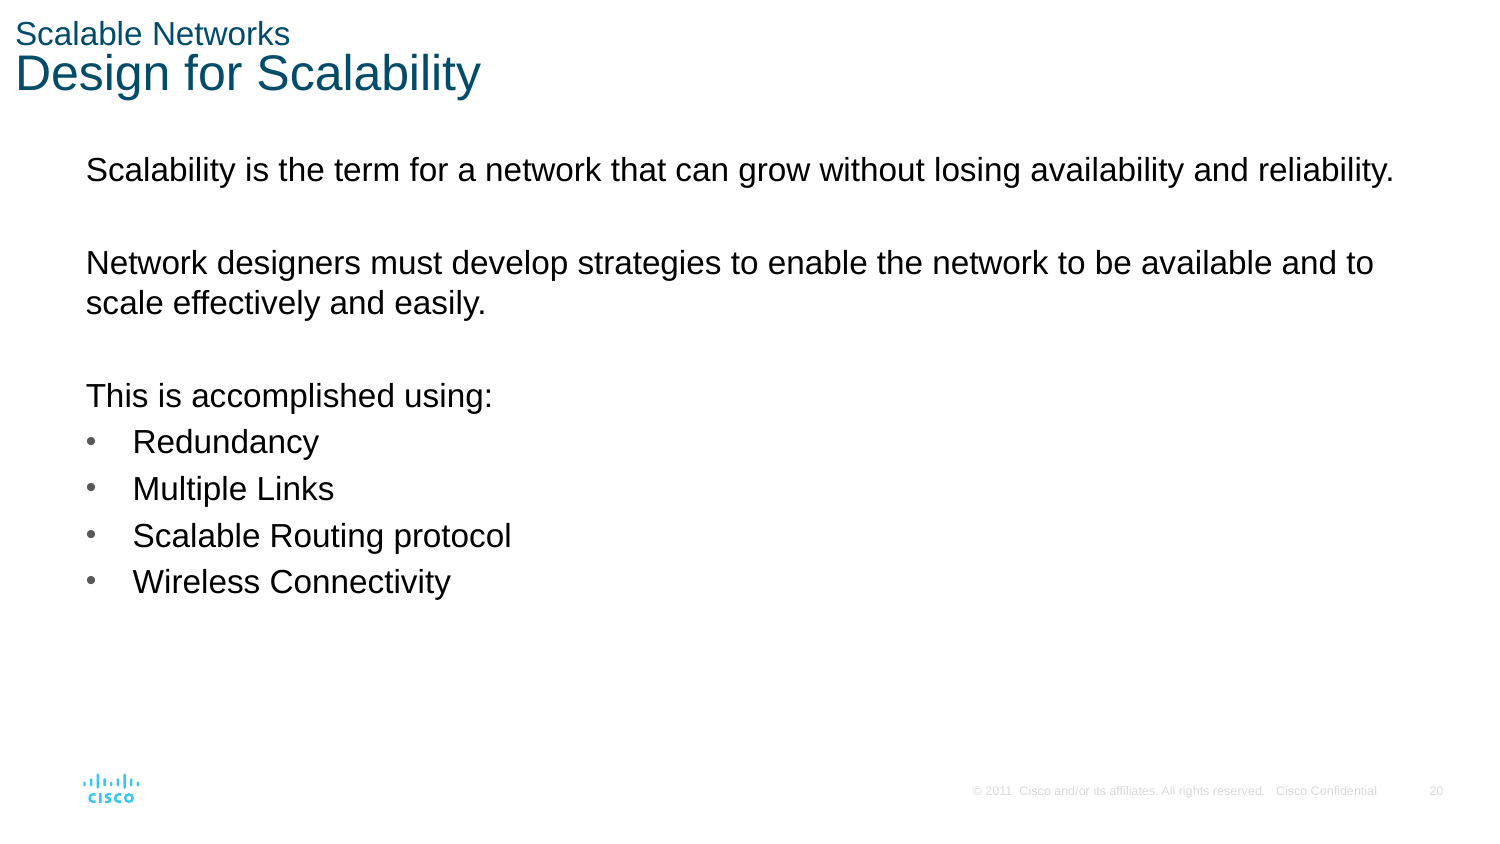

# Scalable Networks Design for Scalability
Scalability is the term for a network that can grow without losing availability and reliability.

Network designers must develop strategies to enable the network to be available and to scale effectively and easily.

This is accomplished using:
Redundancy
Multiple Links
Scalable Routing protocol
Wireless Connectivity